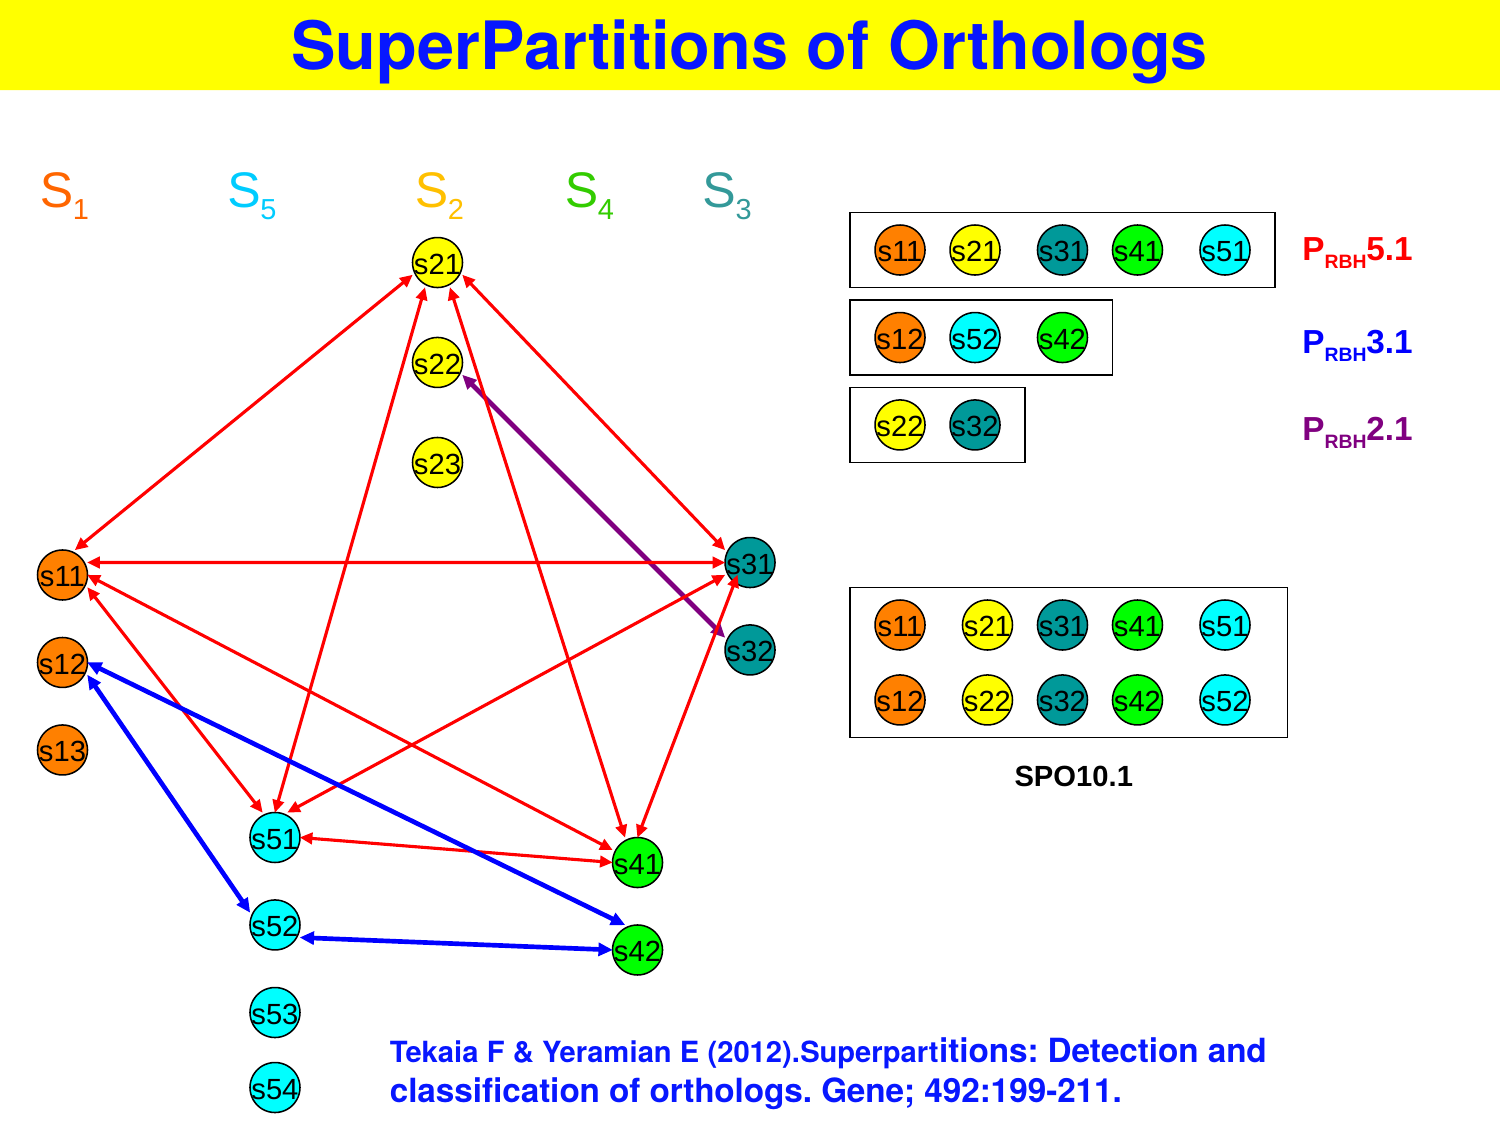

SuperPartitions of Orthologs
S1
S5
S2
S4
S3

s11
s21
s31
s41
s51
PRBH5.1
s21
s22
s23

s12
s52
s42
PRBH3.1

s22
s32
PRBH2.1
s31
s32
s11
s12
s13

s11
s21
s31
s41
s51
s12
s22
s32
s42
s52
SPO10.1

s51
s52
s53
s54
s41
s42
Tekaia F & Yeramian E (2012).Superpartitions: Detection and classification of orthologs. Gene; 492:199-211.